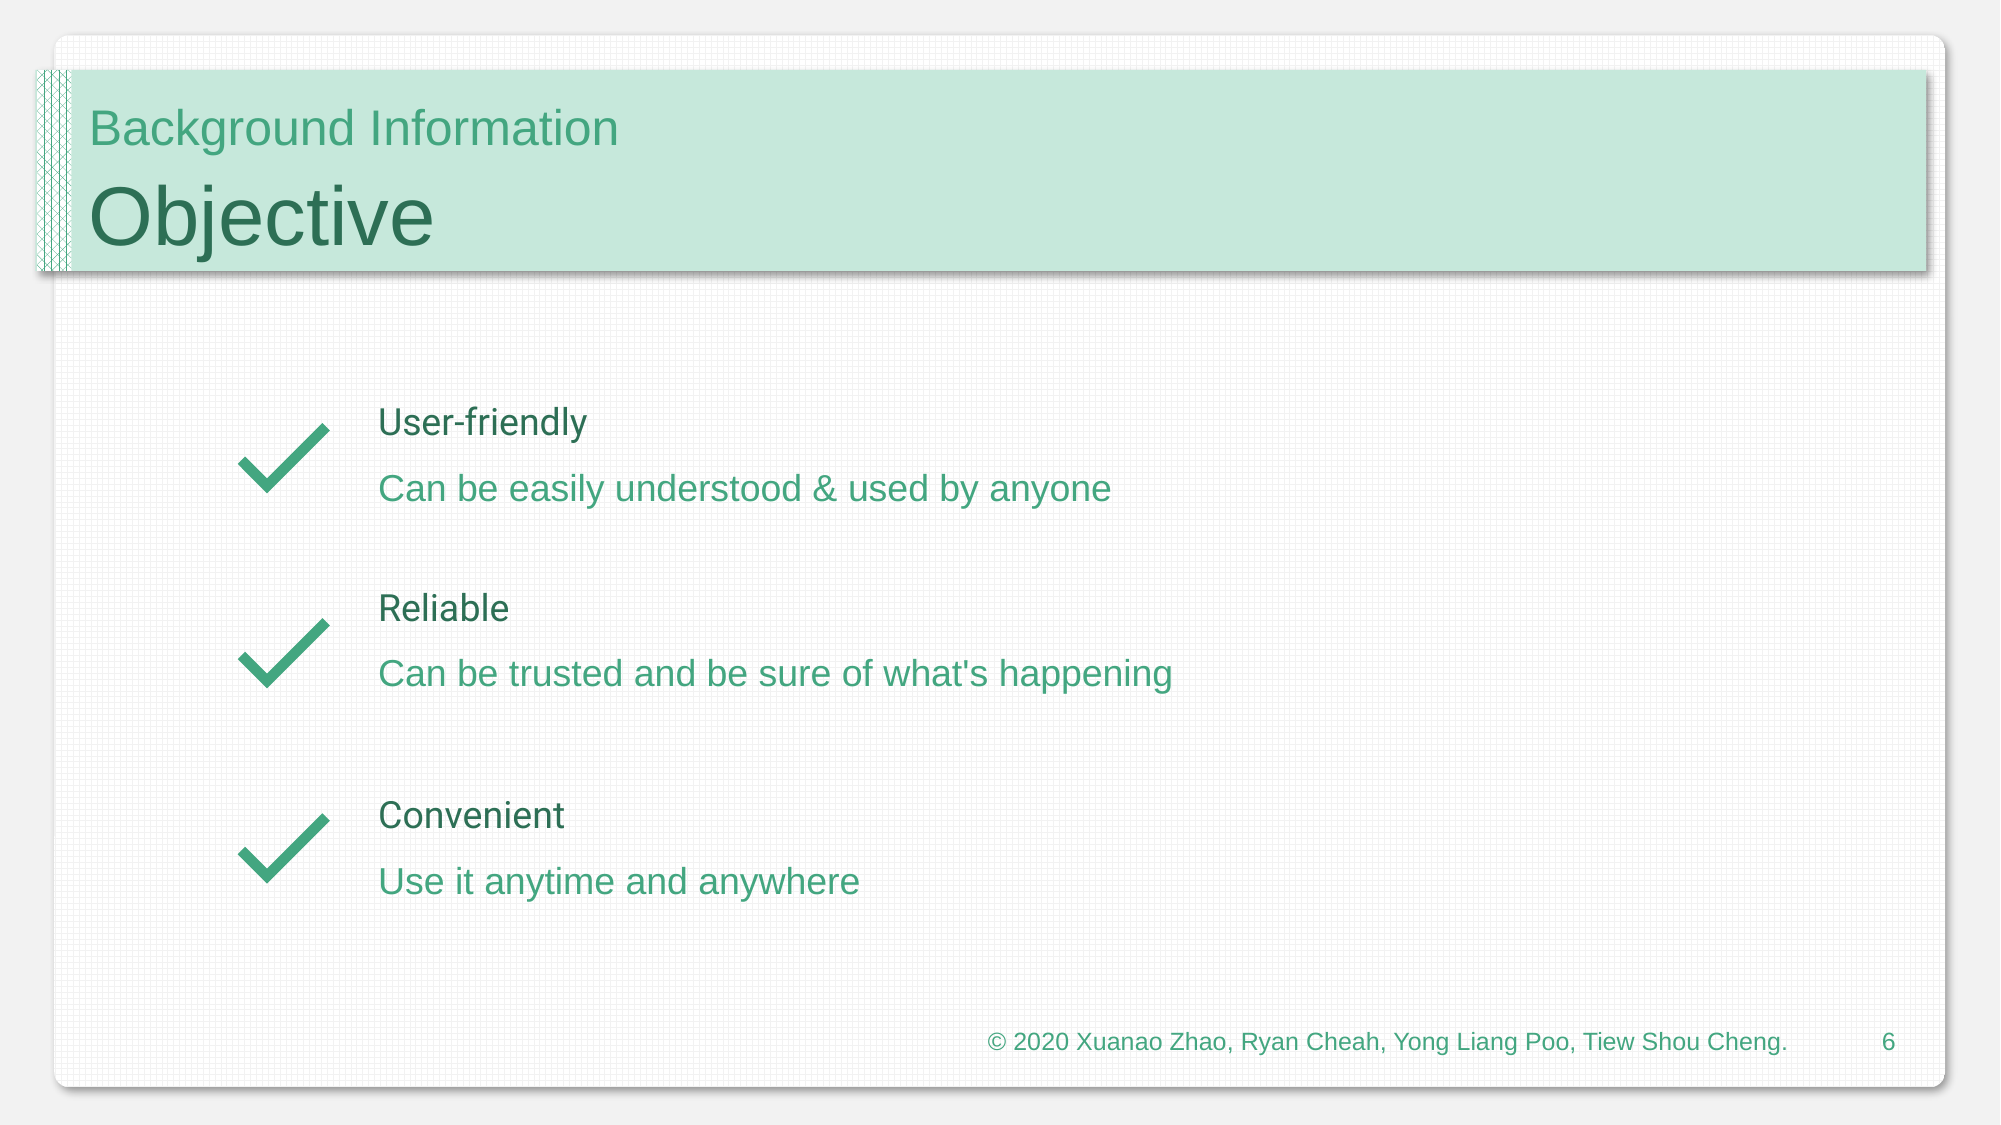

Background Information
Objective
User-friendly
Can be easily understood & used by anyone

Reliable
Can be trusted and be sure of what's happening

Convenient
Use it anytime and anywhere

© 2020 Xuanao Zhao, Ryan Cheah, Yong Liang Poo, Tiew Shou Cheng.
6